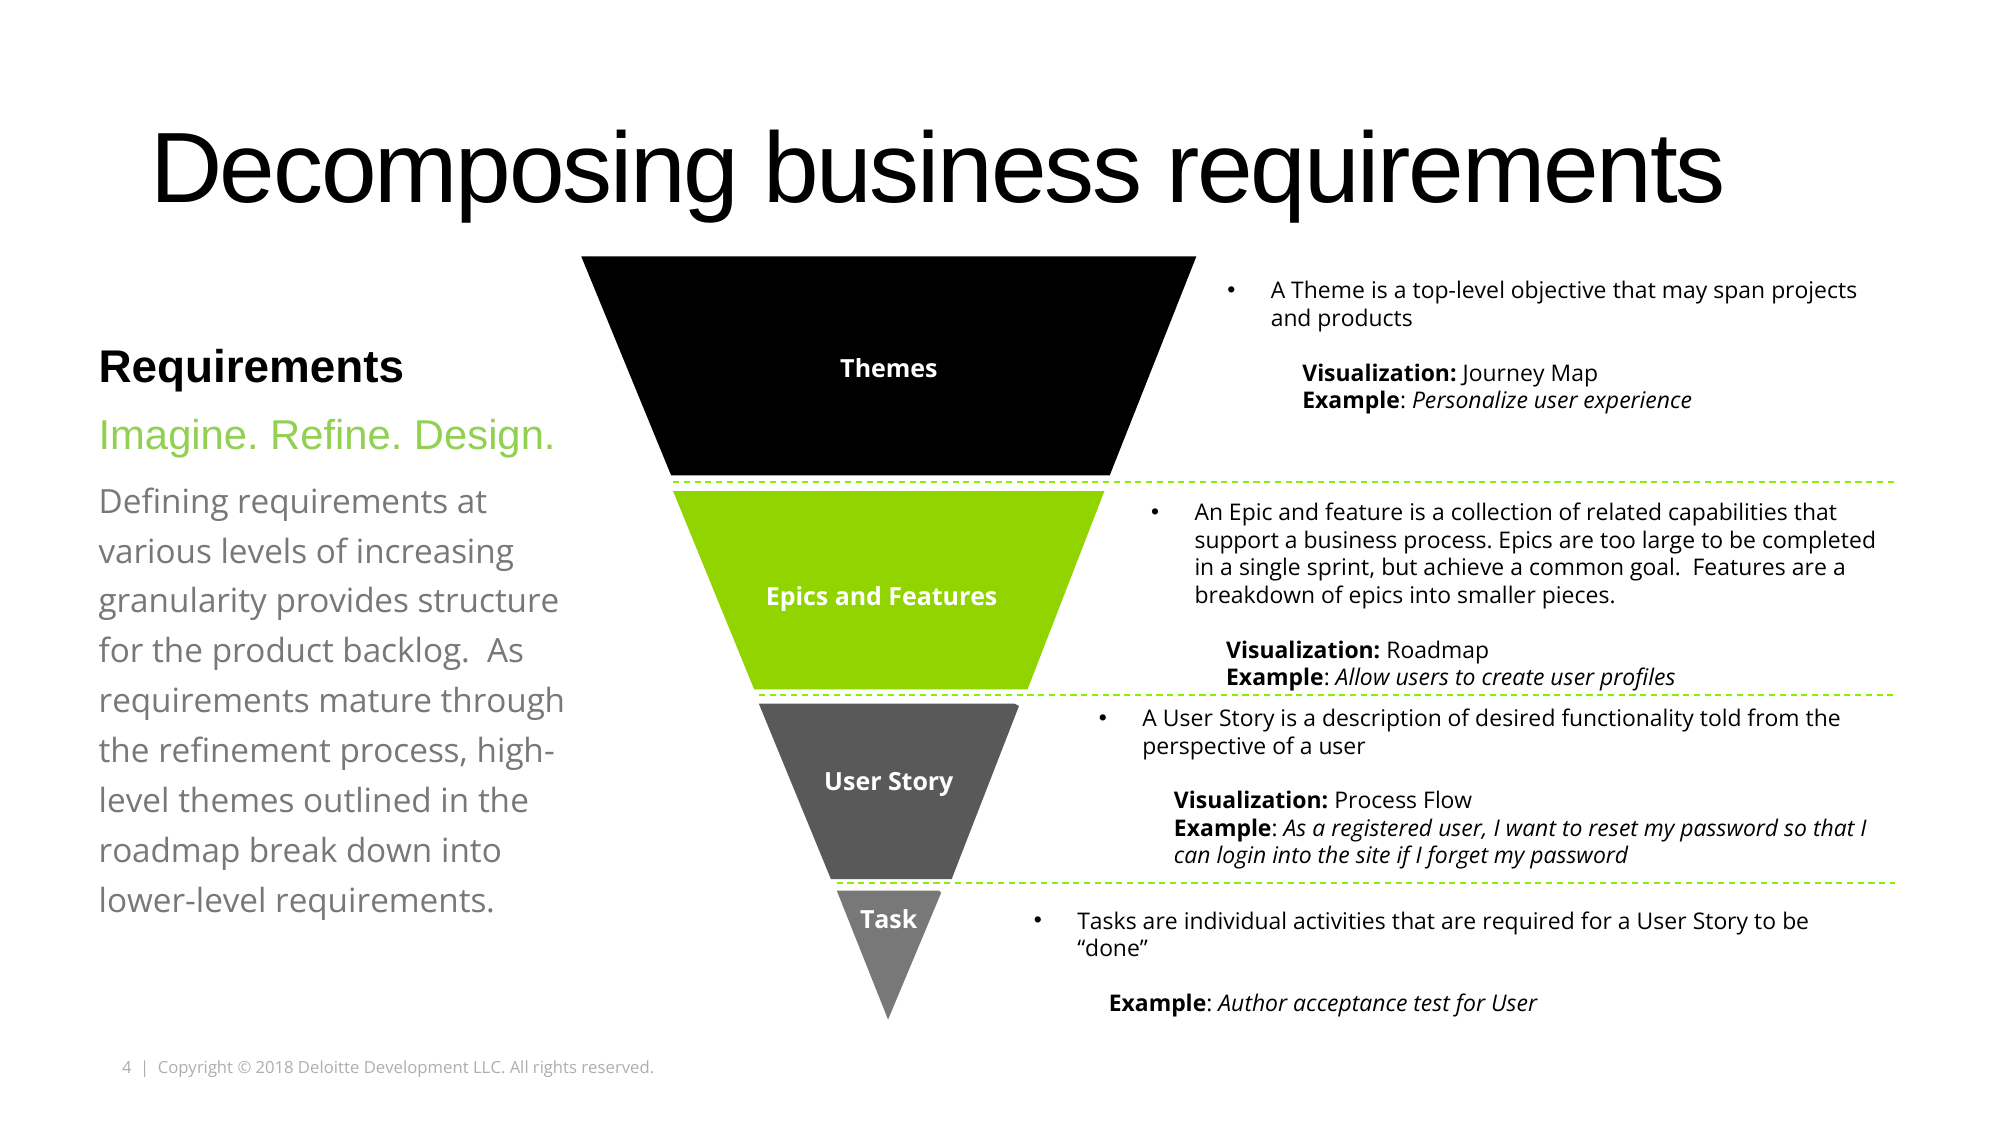

# Decomposing business requirements

A Theme is a top-level objective that may span projects and products

Visualization: Journey Map
Example: Personalize user experience

An Epic and feature is a collection of related capabilities that support a business process. Epics are too large to be completed in a single sprint, but achieve a common goal.  Features are a breakdown of epics into smaller pieces.

Visualization: Roadmap
Example: Allow users to create user profiles
A User Story is a description of desired functionality told from the perspective of a user

Visualization: Process Flow
Example: As a registered user, I want to reset my password so that I can login into the site if I forget my password
Tasks are individual activities that are required for a User Story to be “done”

Example: Author acceptance test for User
Requirements
Imagine. Refine. Design.
Defining requirements at various levels of increasing granularity provides structure for the product backlog.  As requirements mature through the refinement process, high-level themes outlined in the roadmap break down into lower-level requirements.
Themes
Epics and Features
User Story
Task